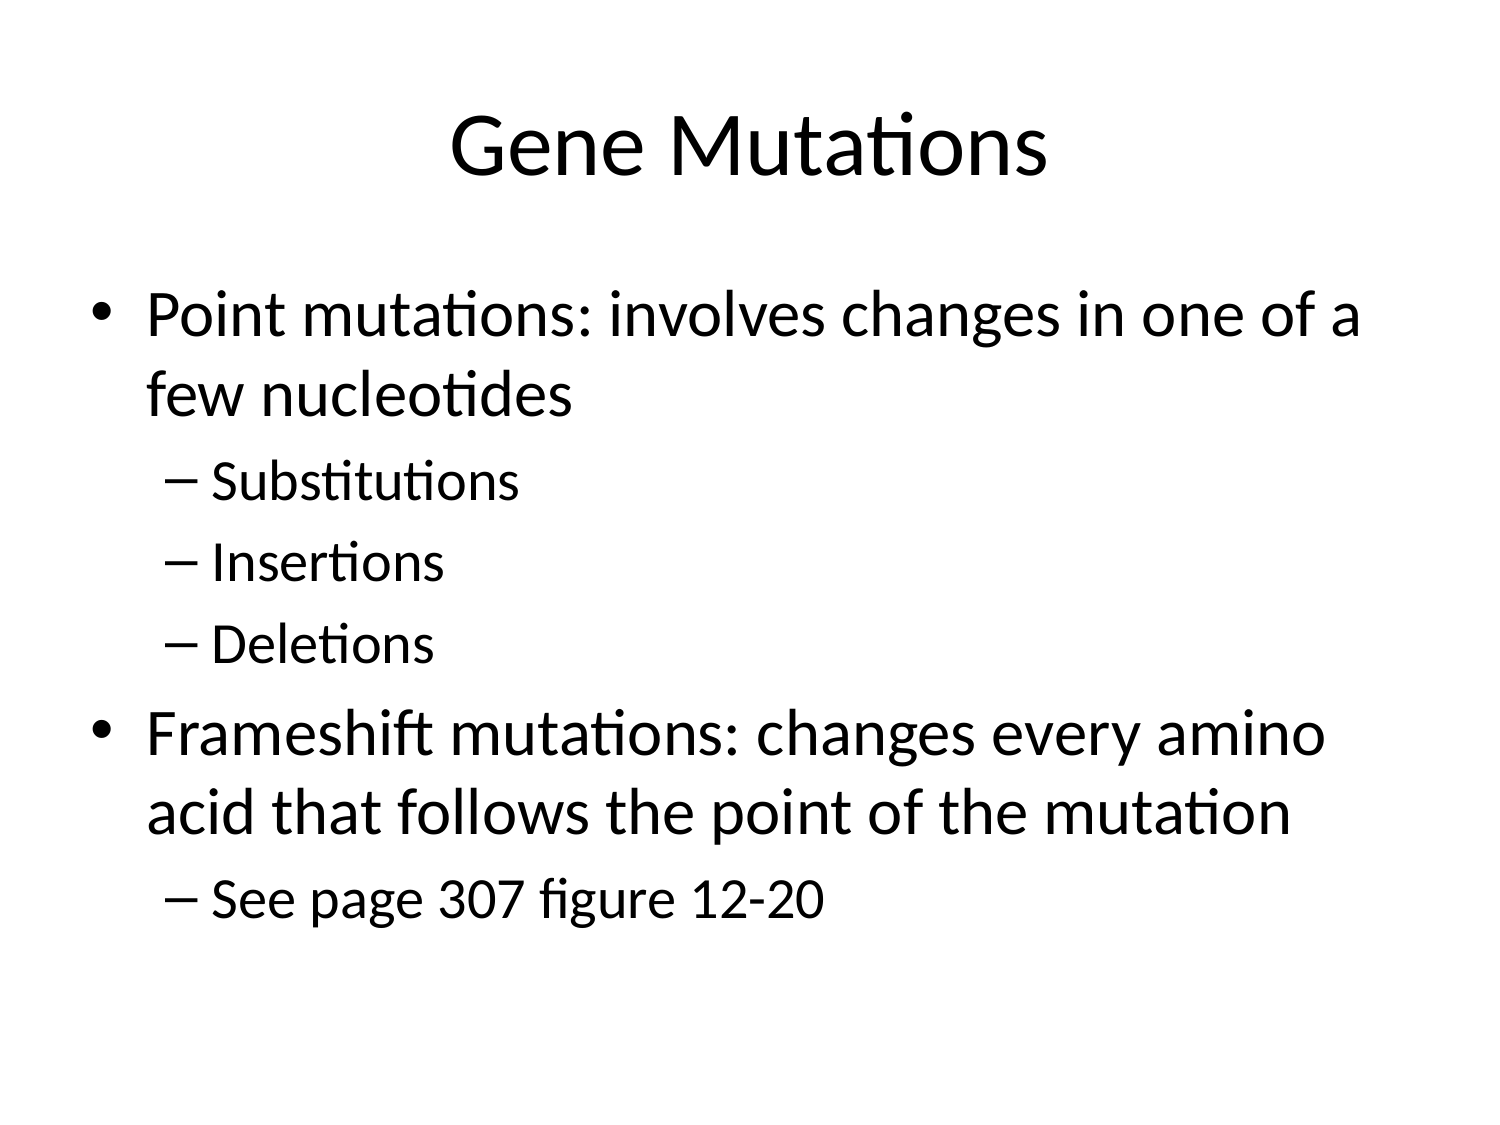

# Gene Mutations
Point mutations: involves changes in one of a few nucleotides
Substitutions
Insertions
Deletions
Frameshift mutations: changes every amino acid that follows the point of the mutation
See page 307 figure 12-20